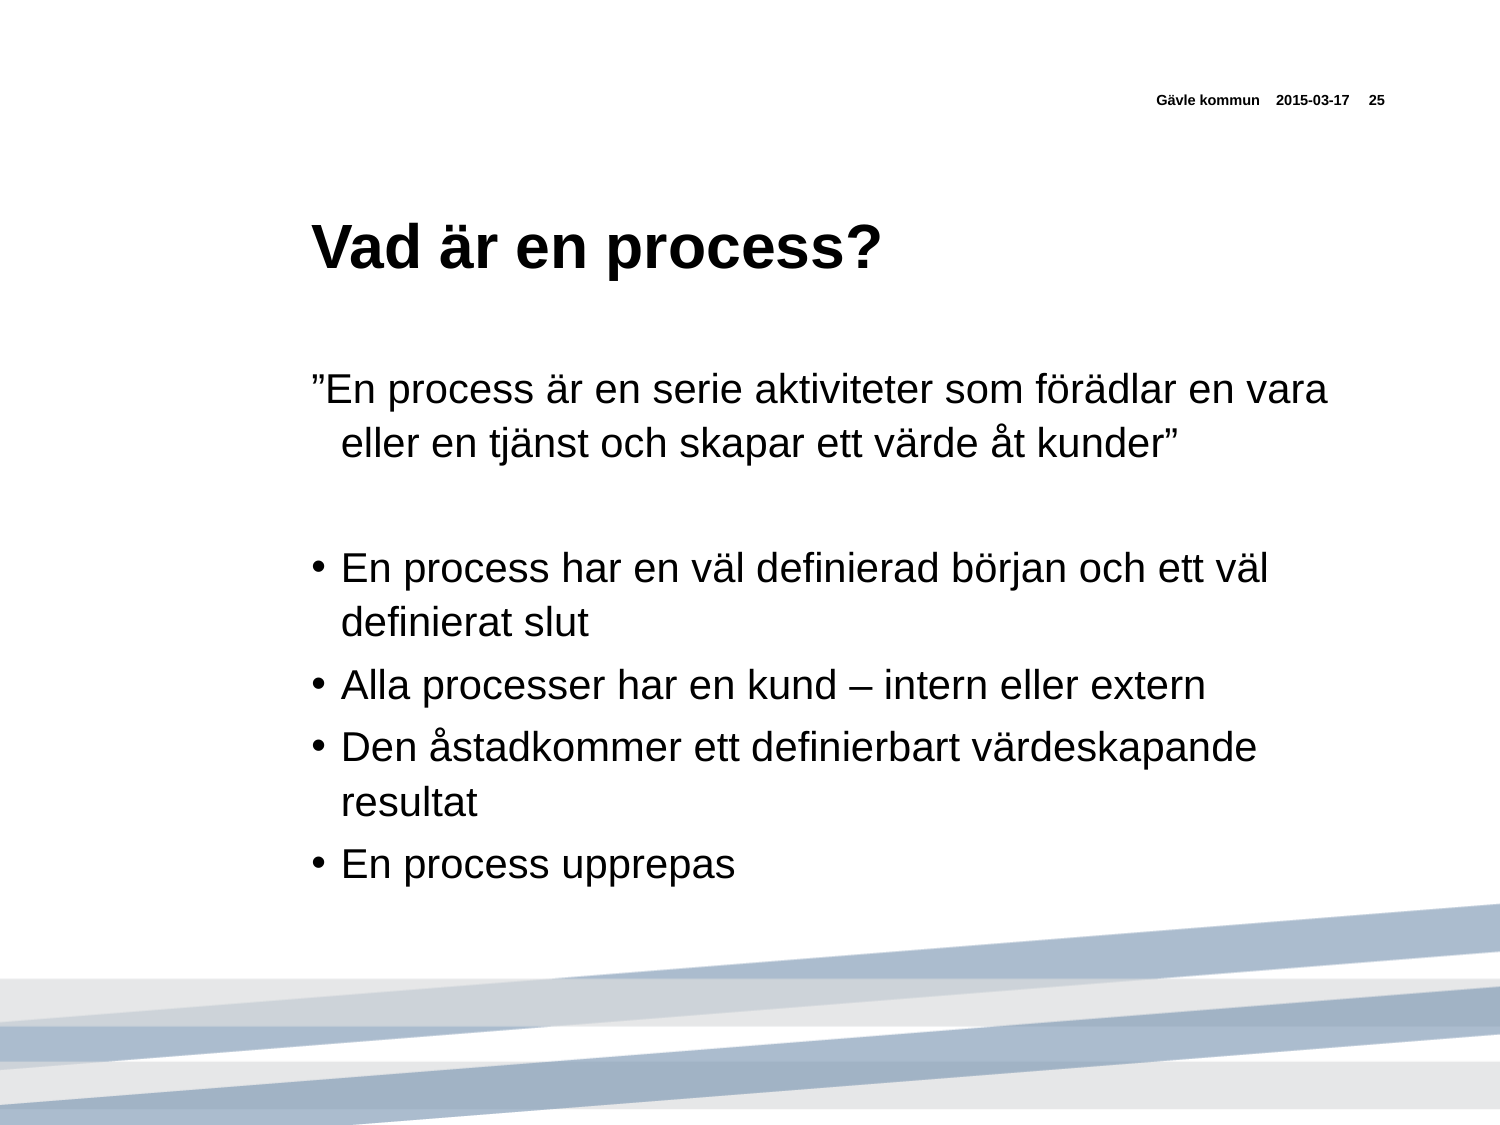

Gävle kommun
2015-03-17
25
# Vad är en process?
”En process är en serie aktiviteter som förädlar en vara eller en tjänst och skapar ett värde åt kunder”

En process har en väl definierad början och ett väl definierat slut
Alla processer har en kund – intern eller extern
Den åstadkommer ett definierbart värdeskapande resultat
En process upprepas